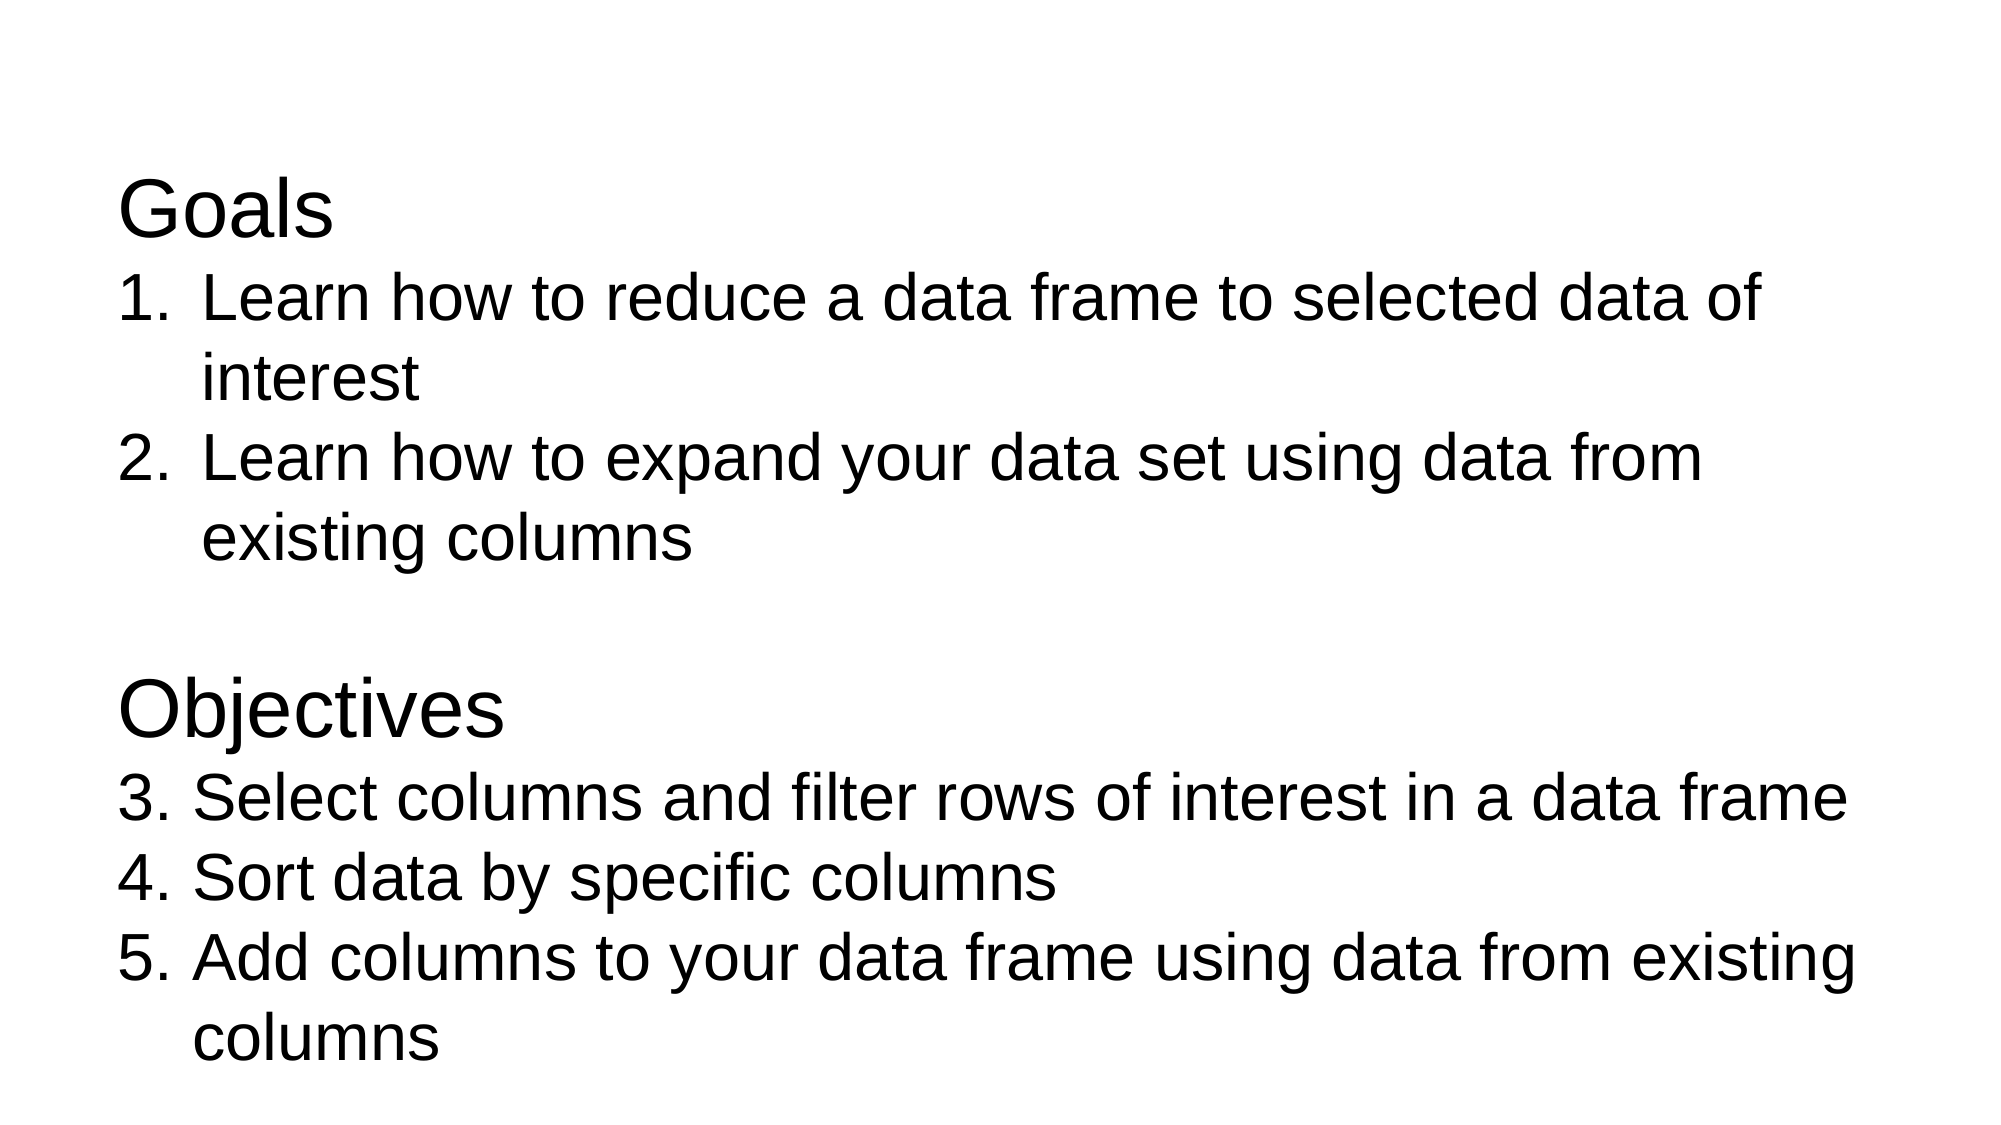

Goals
Learn how to reduce a data frame to selected data of interest
Learn how to expand your data set using data from existing columns

Objectives
Select columns and filter rows of interest in a data frame
Sort data by specific columns
Add columns to your data frame using data from existing columns